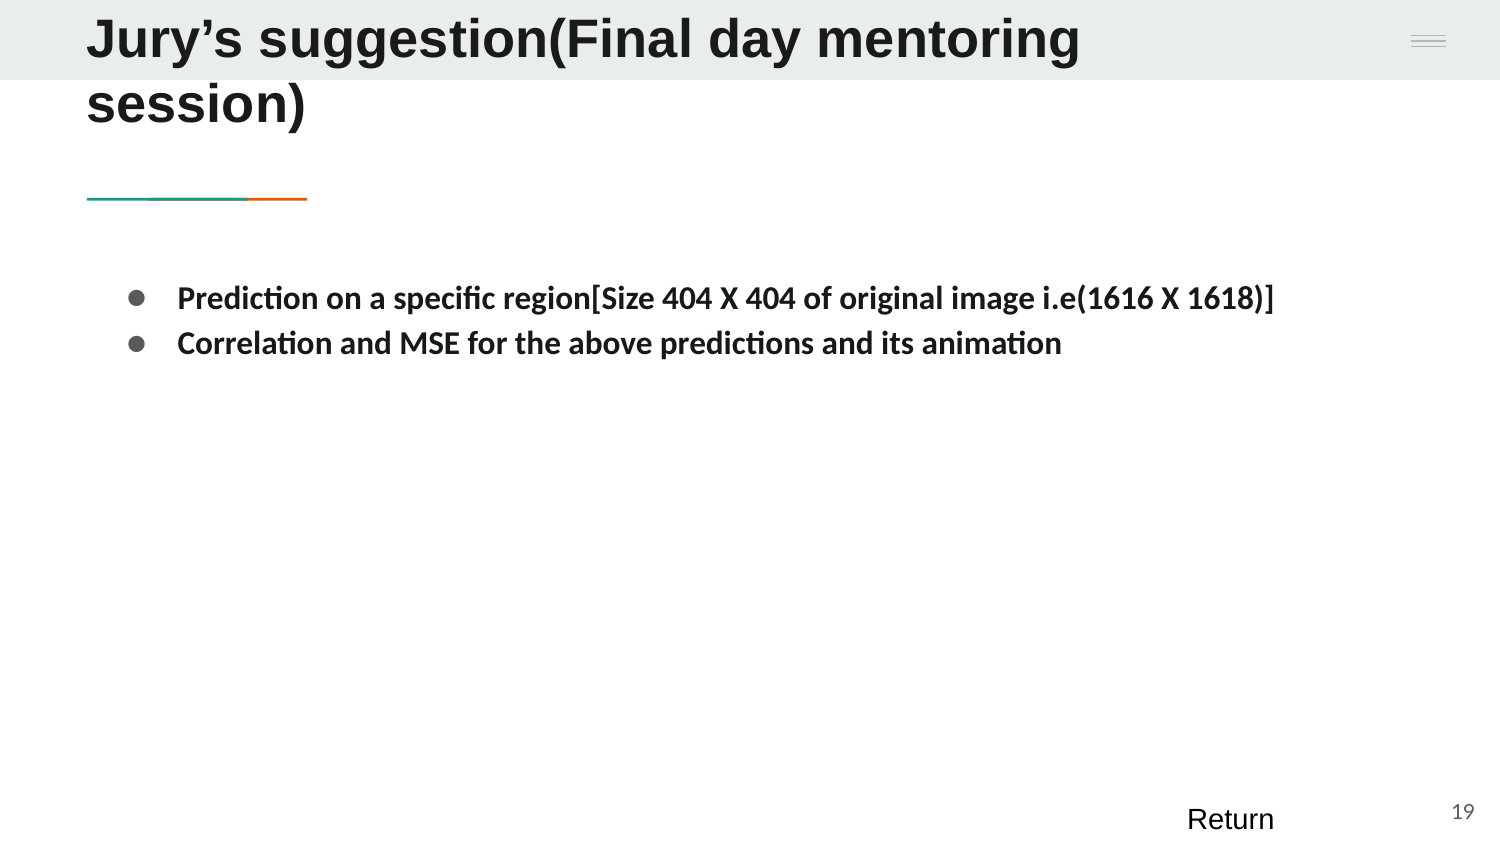

# Jury’s suggestion(Final day mentoring session)
Prediction on a specific region[Size 404 X 404 of original image i.e(1616 X 1618)]
Correlation and MSE for the above predictions and its animation
19
Return